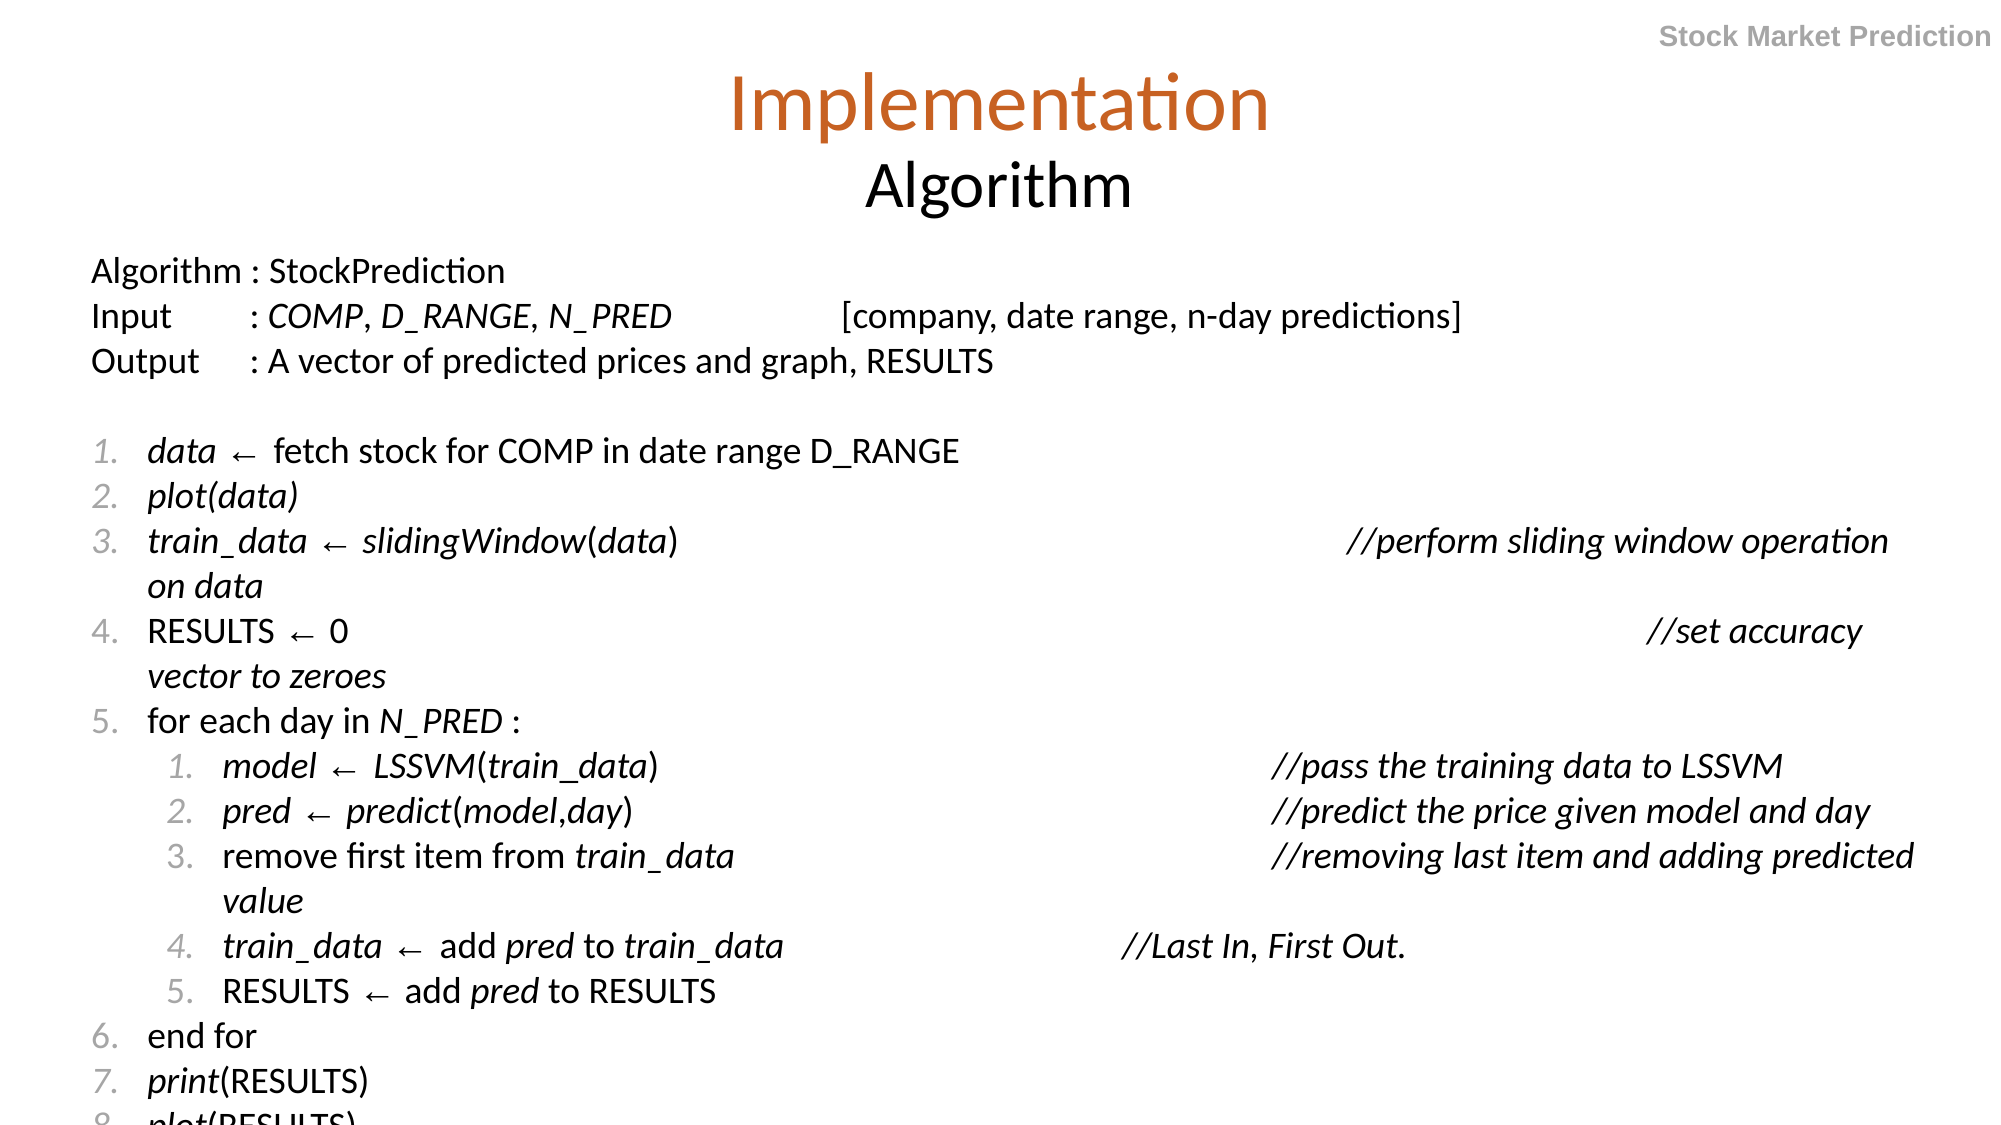

Stock Market Prediction
Implementation
Algorithm
Algorithm : StockPrediction
Input 	 : COMP, D_RANGE, N_PRED		[company, date range, n-day predictions]
Output	 : A vector of predicted prices and graph, RESULTS

data ← fetch stock for COMP in date range D_RANGE
plot(data)
train_data ← slidingWindow(data)		 			//perform sliding window operation on data
RESULTS ← 0 									//set accuracy vector to zeroes
for each day in N_PRED :
model ← LSSVM(train_data)					//pass the training data to LSSVM
pred ← predict(model,day)					//predict the price given model and day
remove first item from train_data				//removing last item and adding predicted value
train_data ← add pred to train_data 			//Last In, First Out.
RESULTS ← add pred to RESULTS
end for
print(RESULTS)
plot(RESULTS)
return